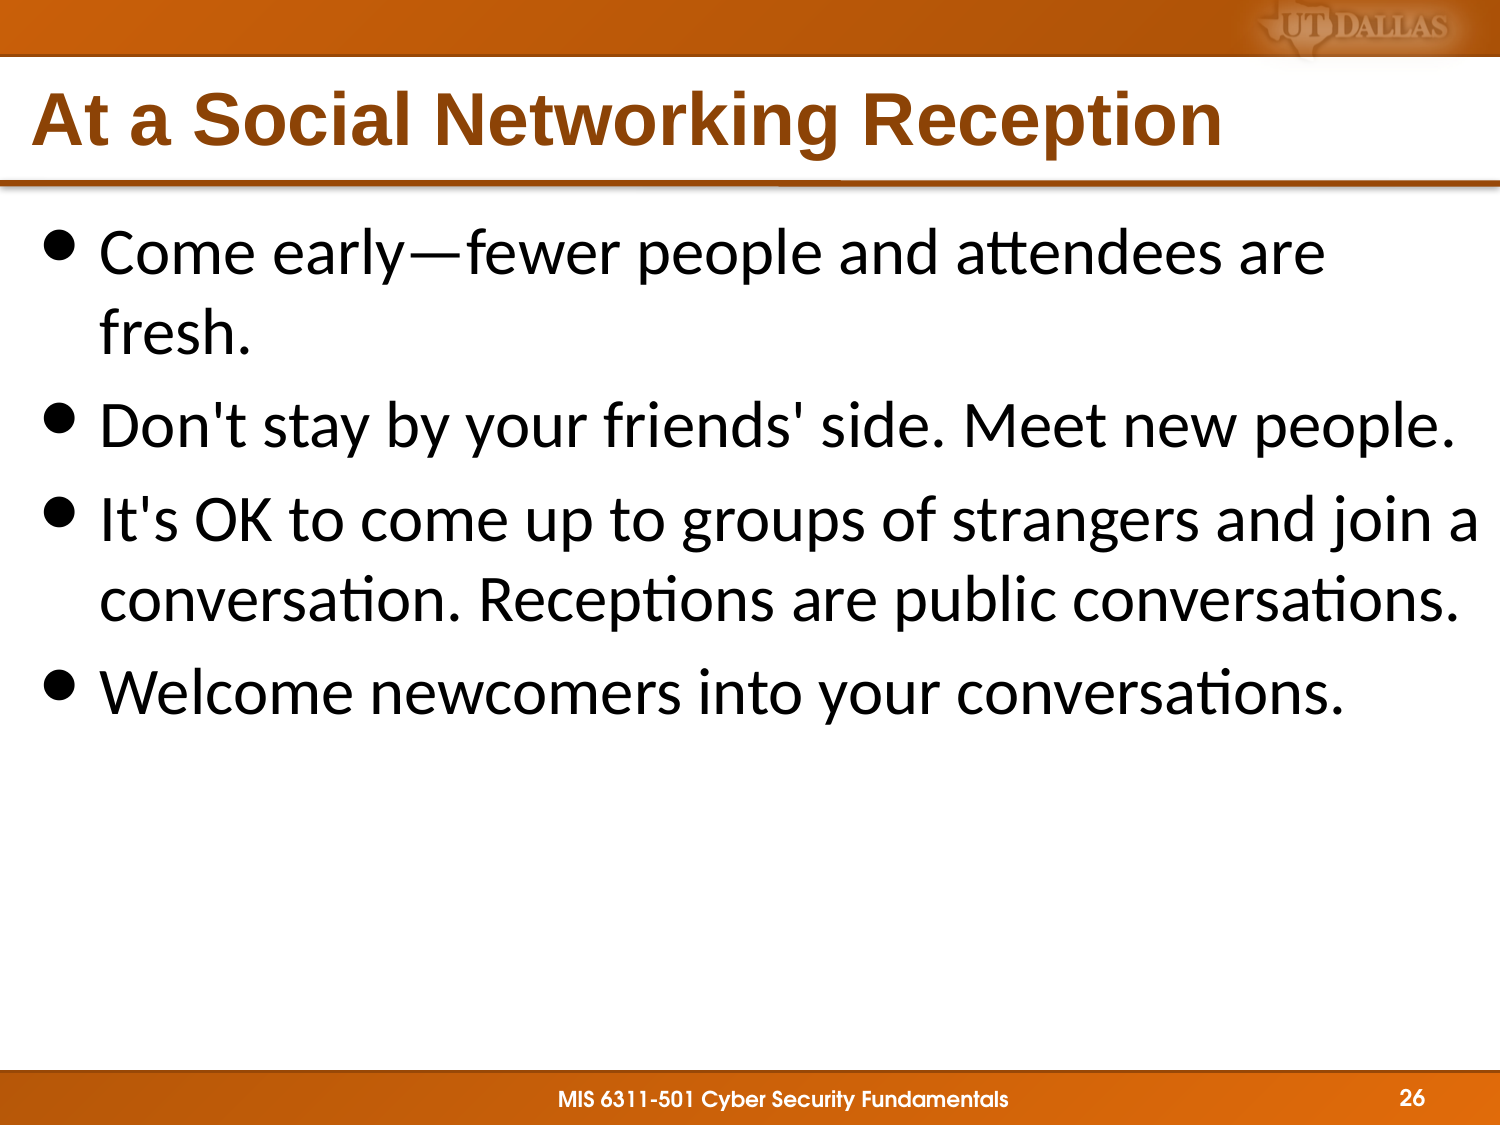

# At a Social Networking Reception
Come early—fewer people and attendees are fresh.
Don't stay by your friends' side. Meet new people.
It's OK to come up to groups of strangers and join a conversation. Receptions are public conversations.
Welcome newcomers into your conversations.
26